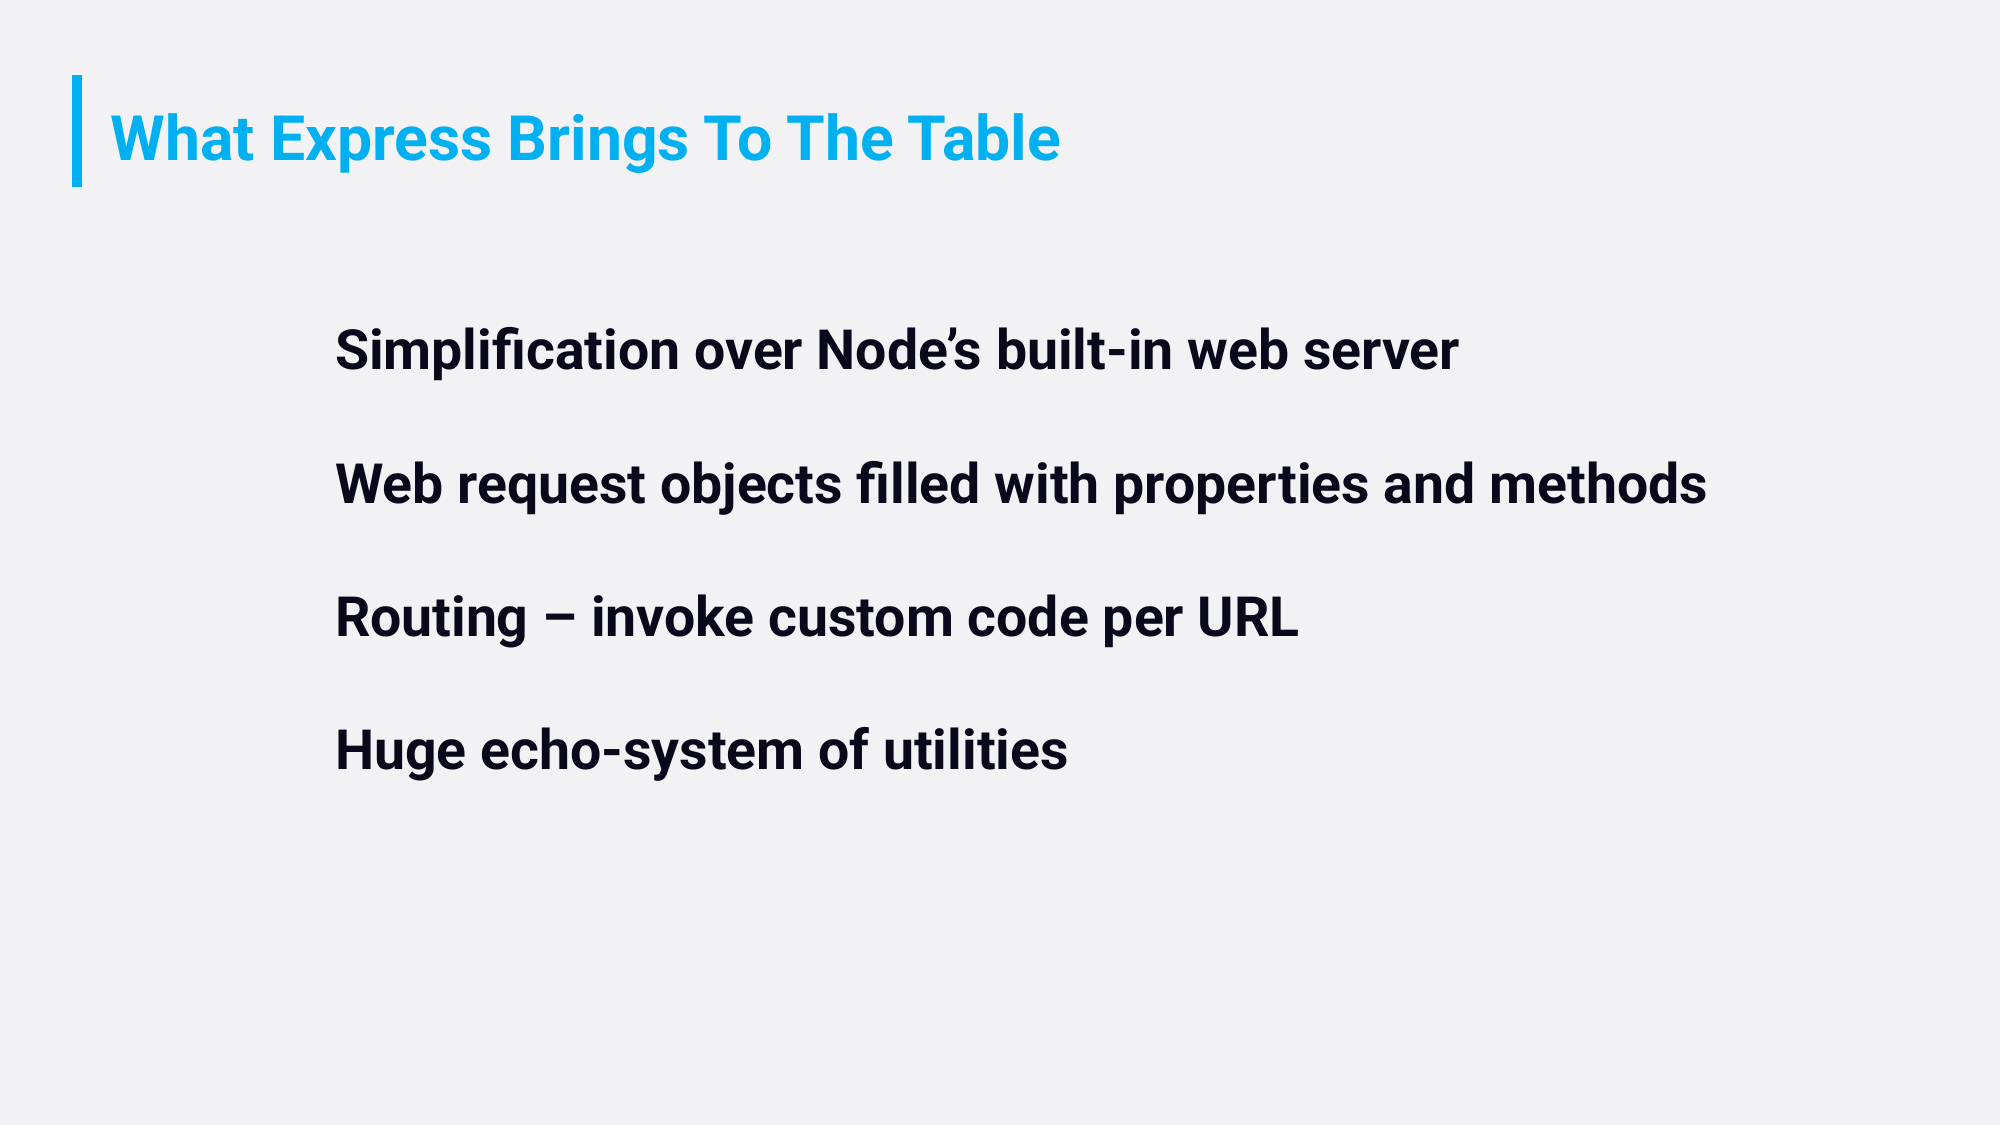

# What Express Brings To The Table
Simplification over Node’s built-in web server

Web request objects filled with properties and methods

Routing – invoke custom code per URL

Huge echo-system of utilities